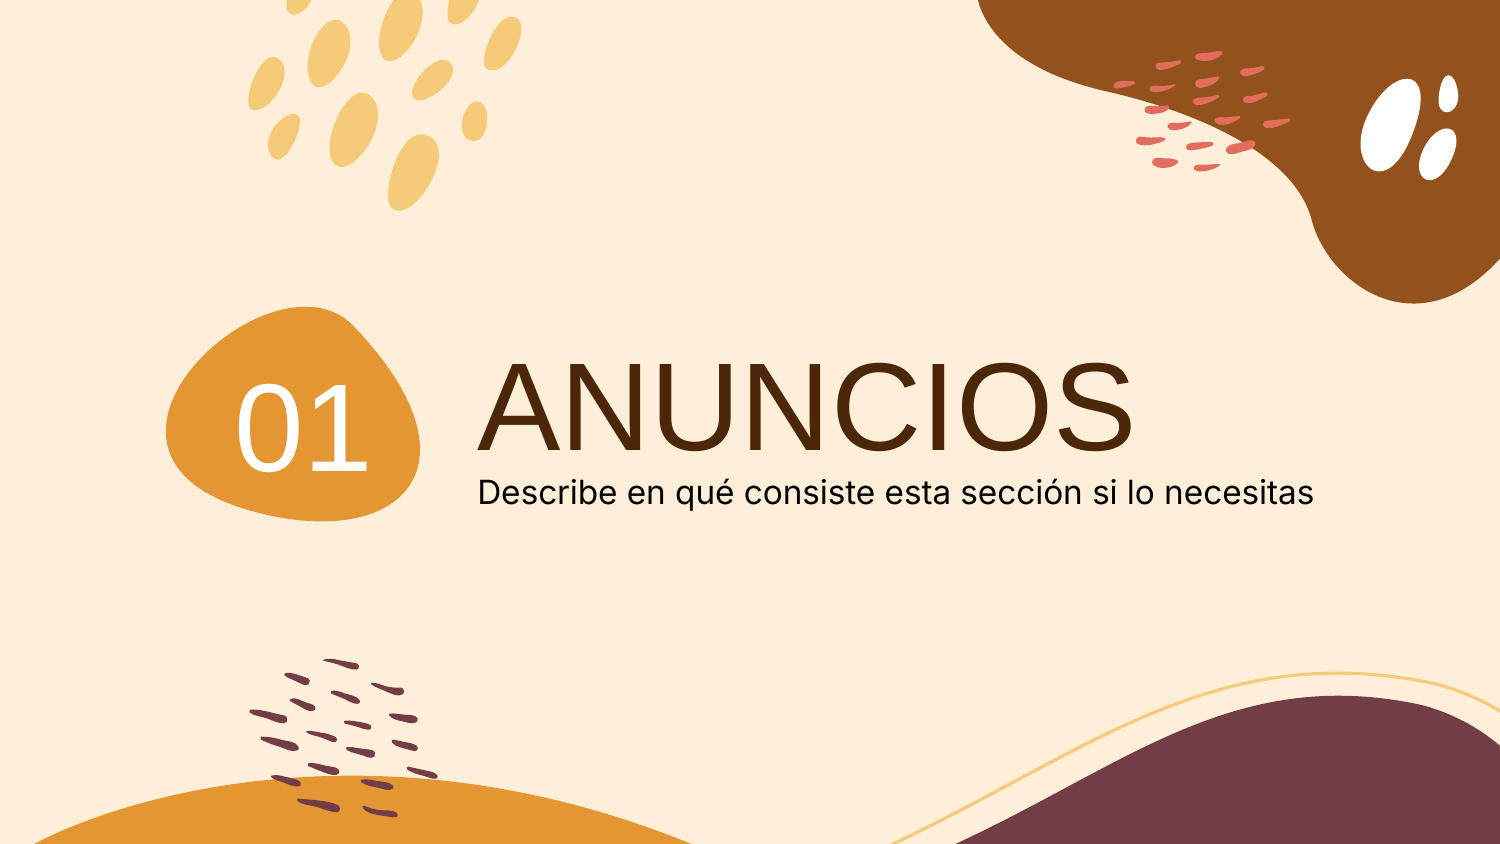

# ANUNCIOS
01
Describe en qué consiste esta sección si lo necesitas